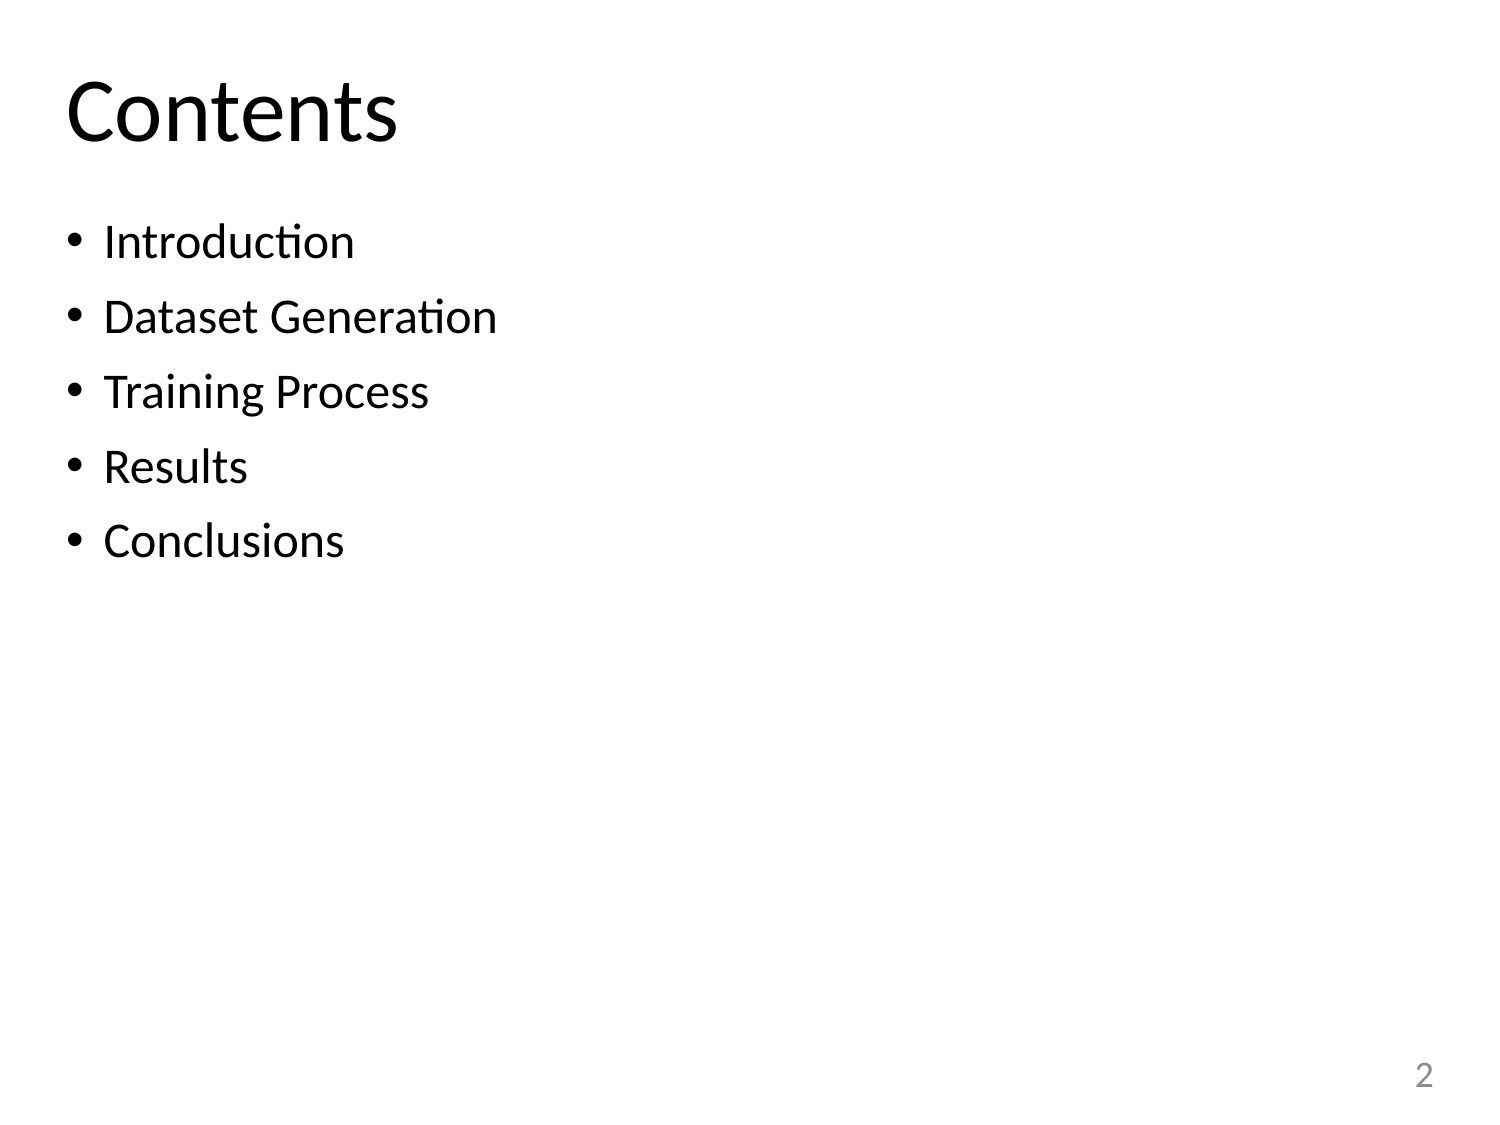

# Contents
Introduction
Dataset Generation
Training Process
Results
Conclusions
2